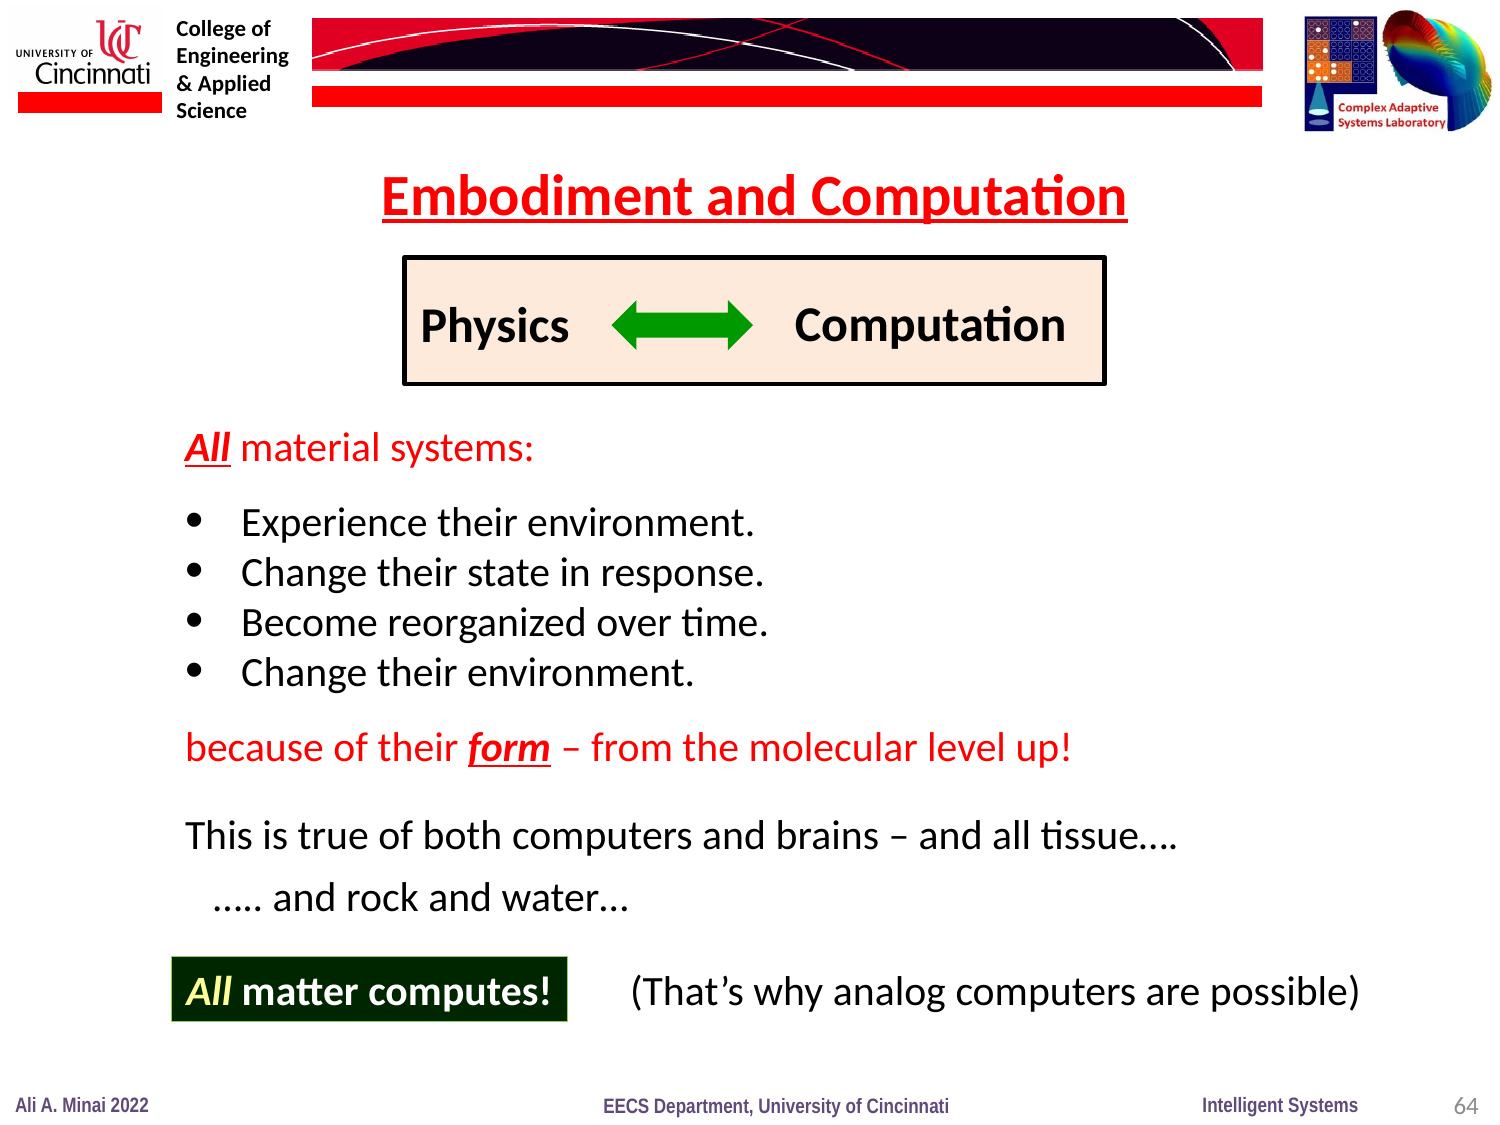

Embodiment and Computation

Computation
Physics

All material systems:
Experience their environment.
Change their state in response.
Become reorganized over time.
Change their environment.
because of their form – from the molecular level up!
This is true of both computers and brains – and all tissue….
   ….. and rock and water…
All matter computes!
(That’s why analog computers are possible)